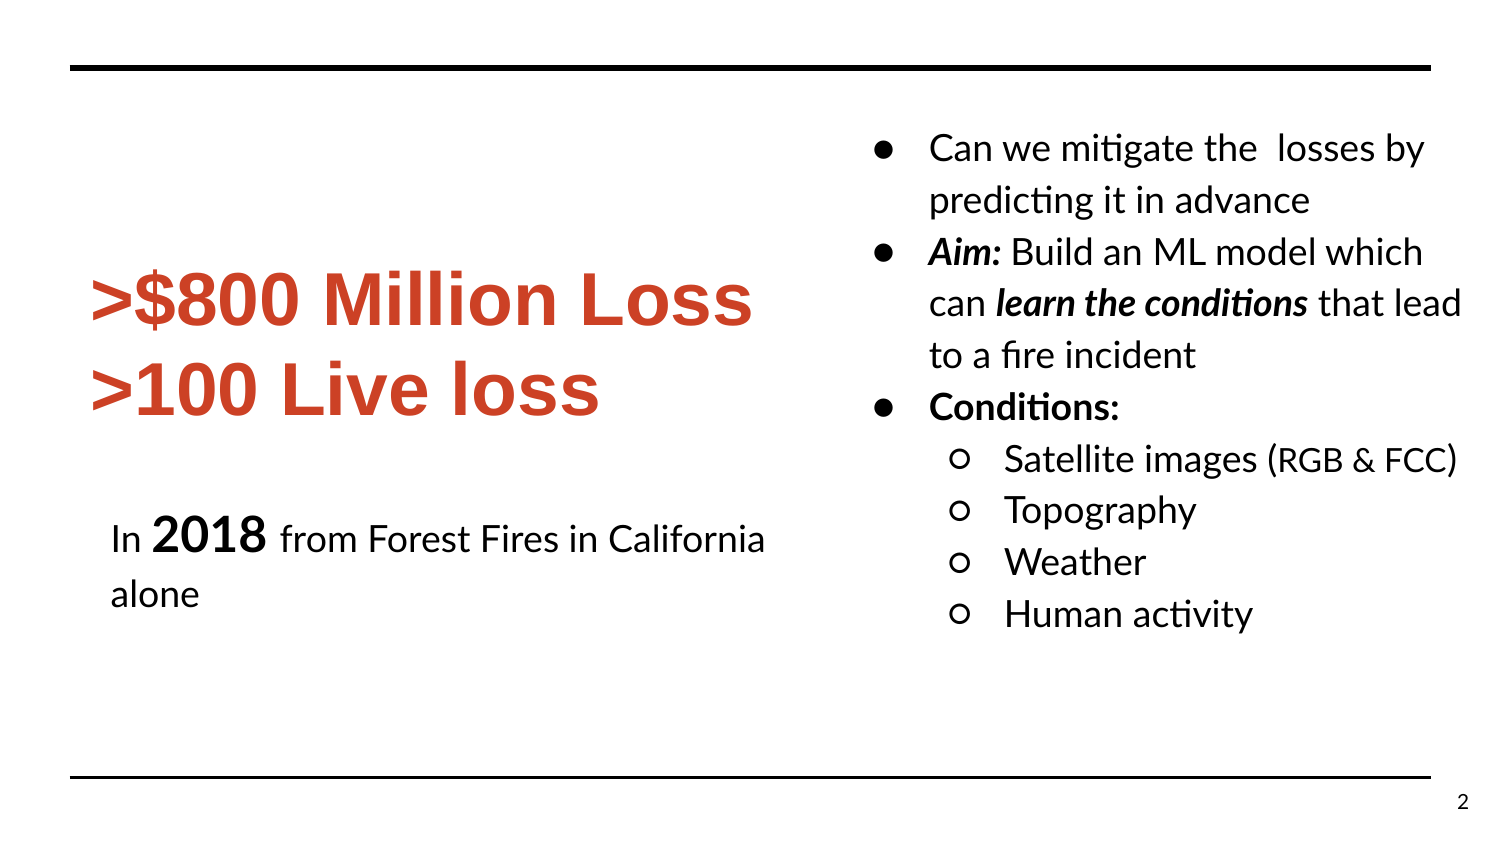

Can we mitigate the  losses by predicting it in advance
Aim: Build an ML model which can learn the conditions that lead to a fire incident
Conditions:
Satellite images (RGB & FCC)
Topography
Weather
Human activity
# >$800 Million Loss
>100 Live loss
In 2018 from Forest Fires in California alone

2